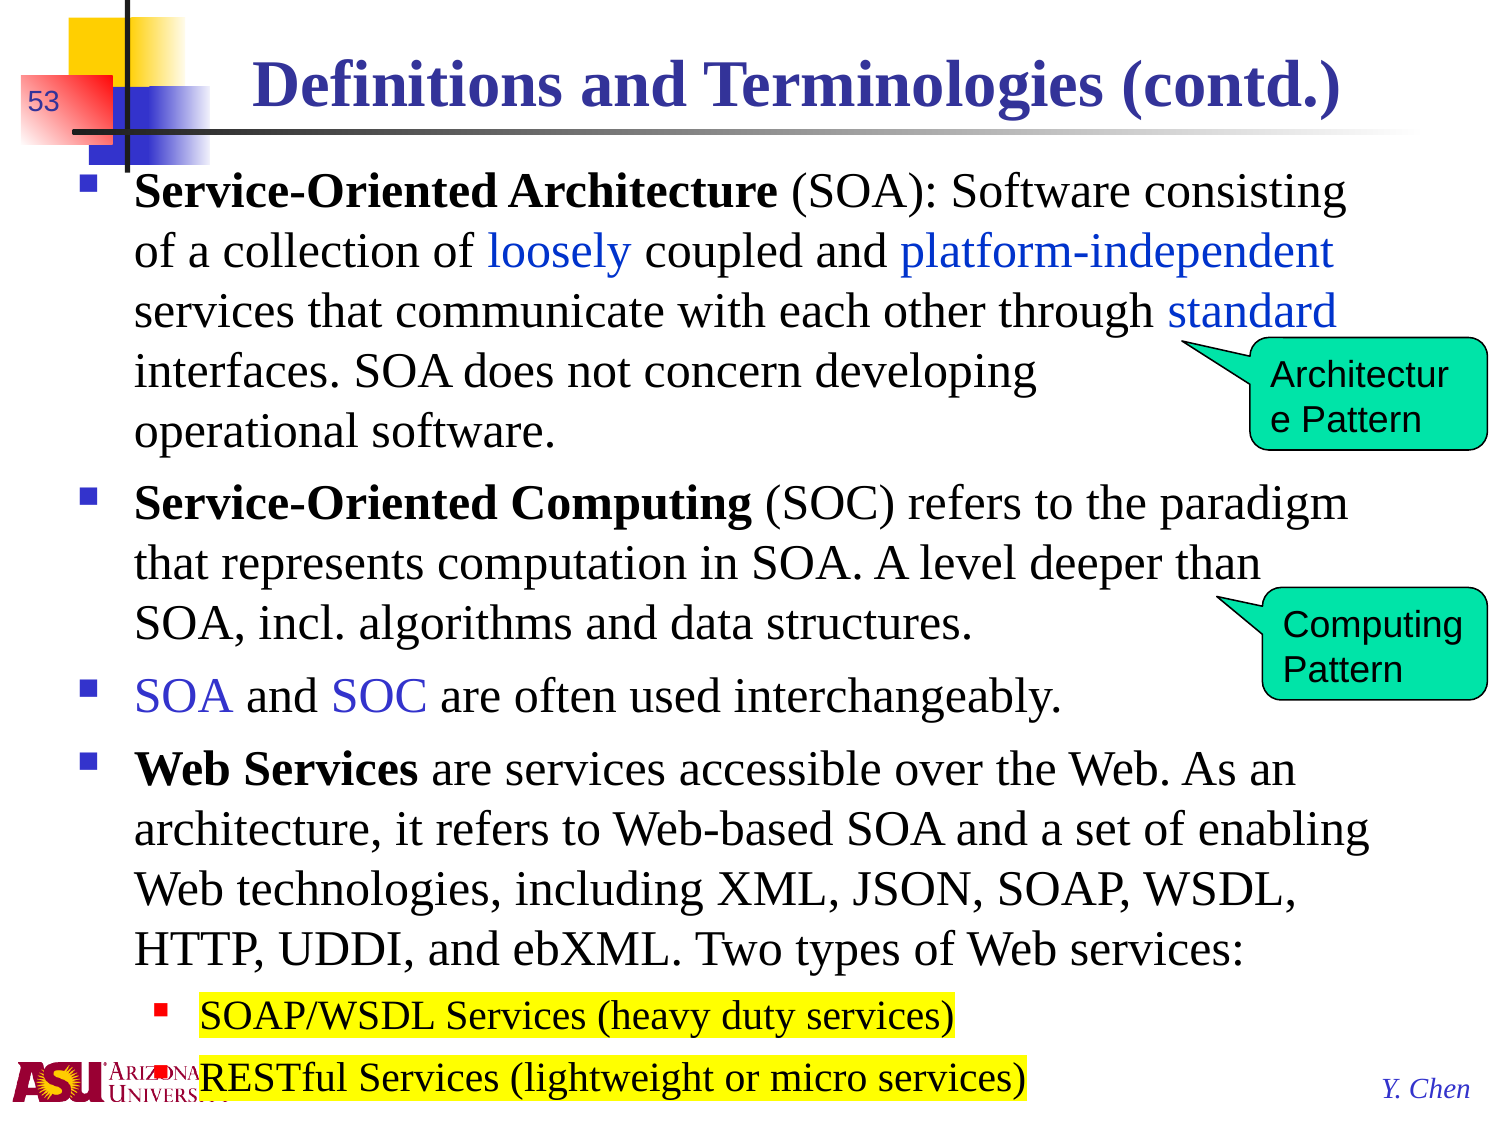

# Definitions and Terminologies (contd.)
53
Service-Oriented Architecture (SOA): Software consisting of a collection of loosely coupled and platform-independent services that communicate with each other through standard interfaces. SOA does not concern developing
operational software.
Service-Oriented Computing (SOC) refers to the paradigm that represents computation in SOA. A level deeper than
SOA, incl. algorithms and data structures.
SOA and SOC are often used interchangeably.
Web Services are services accessible over the Web. As an architecture, it refers to Web-based SOA and a set of enabling Web technologies, including XML, JSON, SOAP, WSDL, HTTP, UDDI, and ebXML. Two types of Web services:
SOAP/WSDL Services (heavy duty services)
RESTful Services (lightweight or micro services)
Architecture Pattern
Computing Pattern